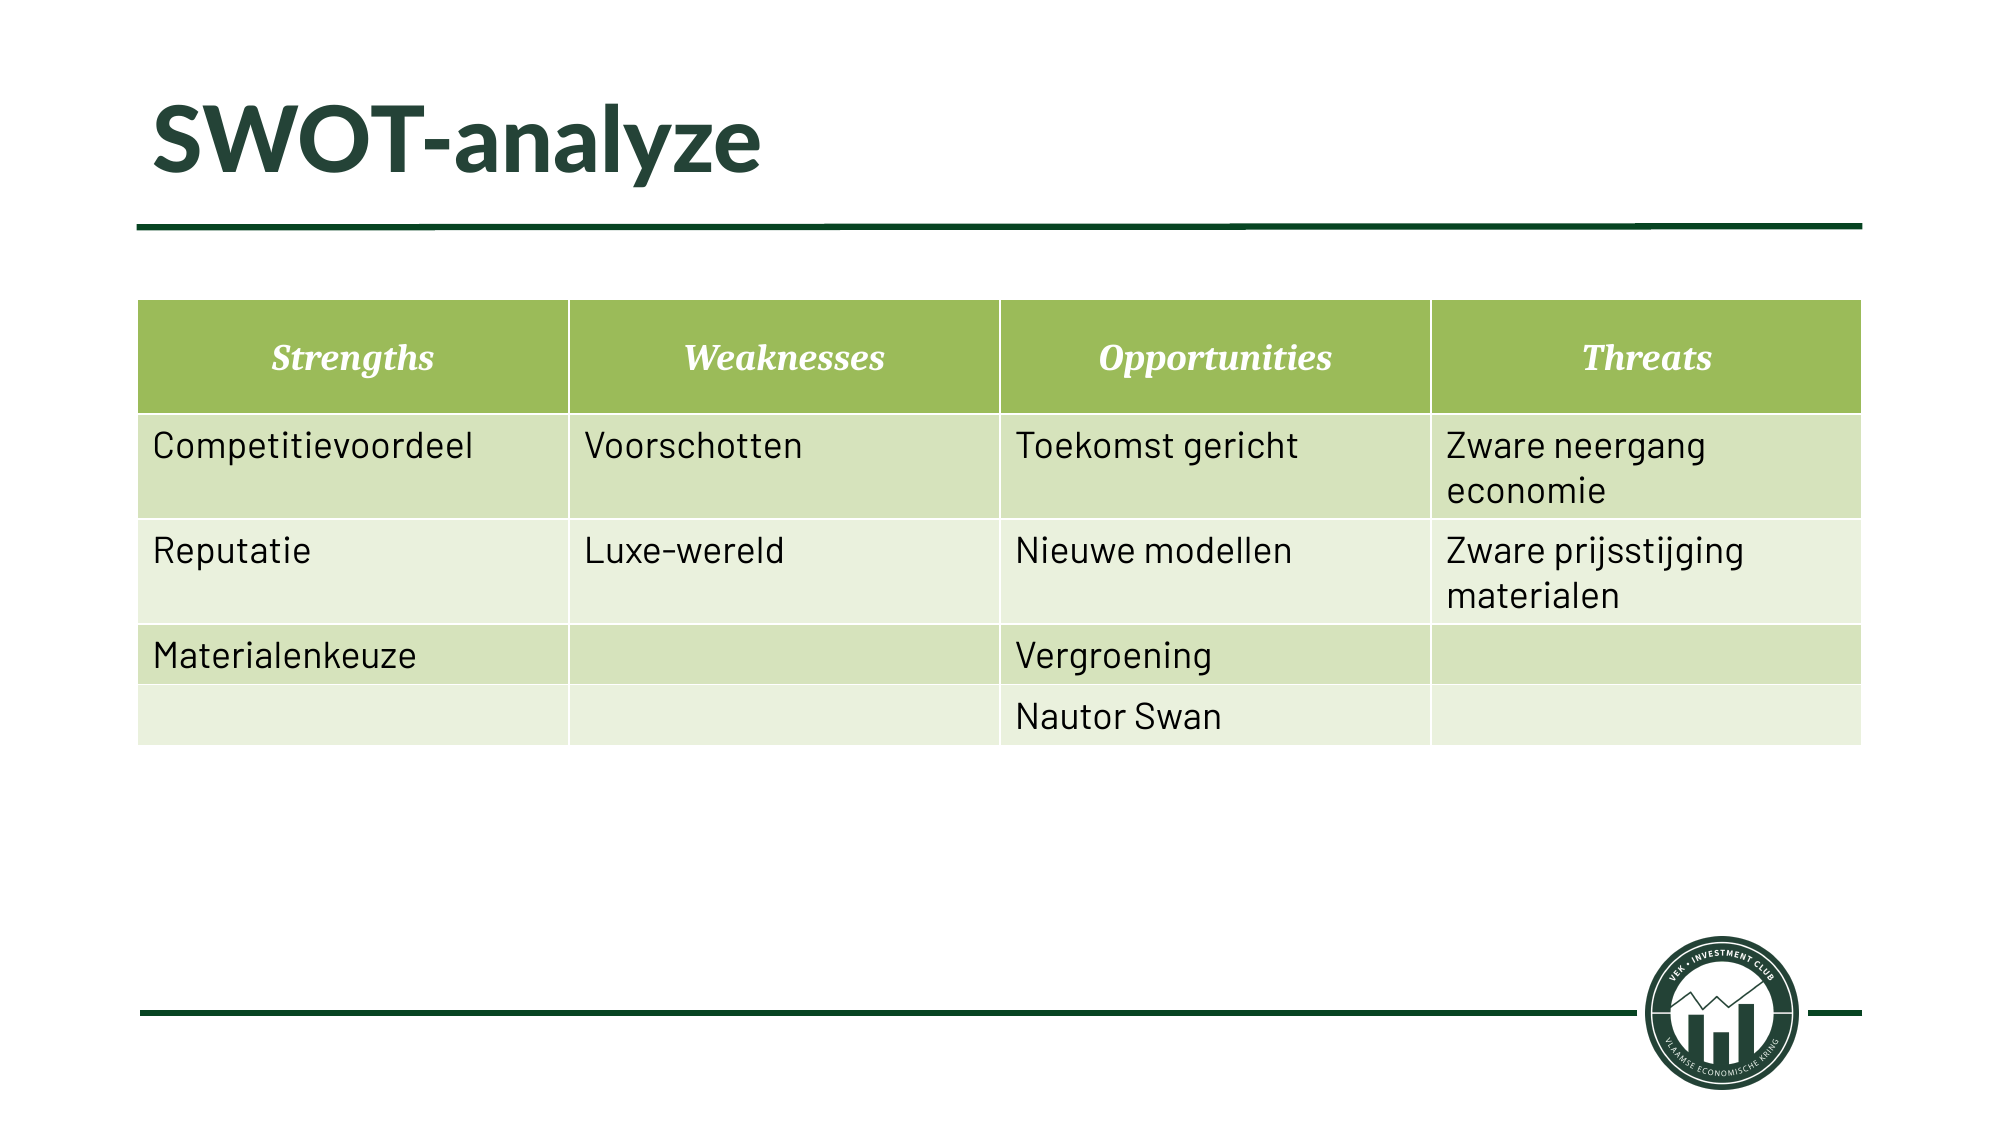

# SWOT-analyze
| Strengths | Weaknesses | Opportunities | Threats |
| --- | --- | --- | --- |
| Competitievoordeel | Voorschotten | Toekomst gericht | Zware neergang economie |
| Reputatie | Luxe-wereld | Nieuwe modellen | Zware prijsstijging materialen |
| Materialenkeuze |  | Vergroening |  |
|  |  | Nautor Swan |  |